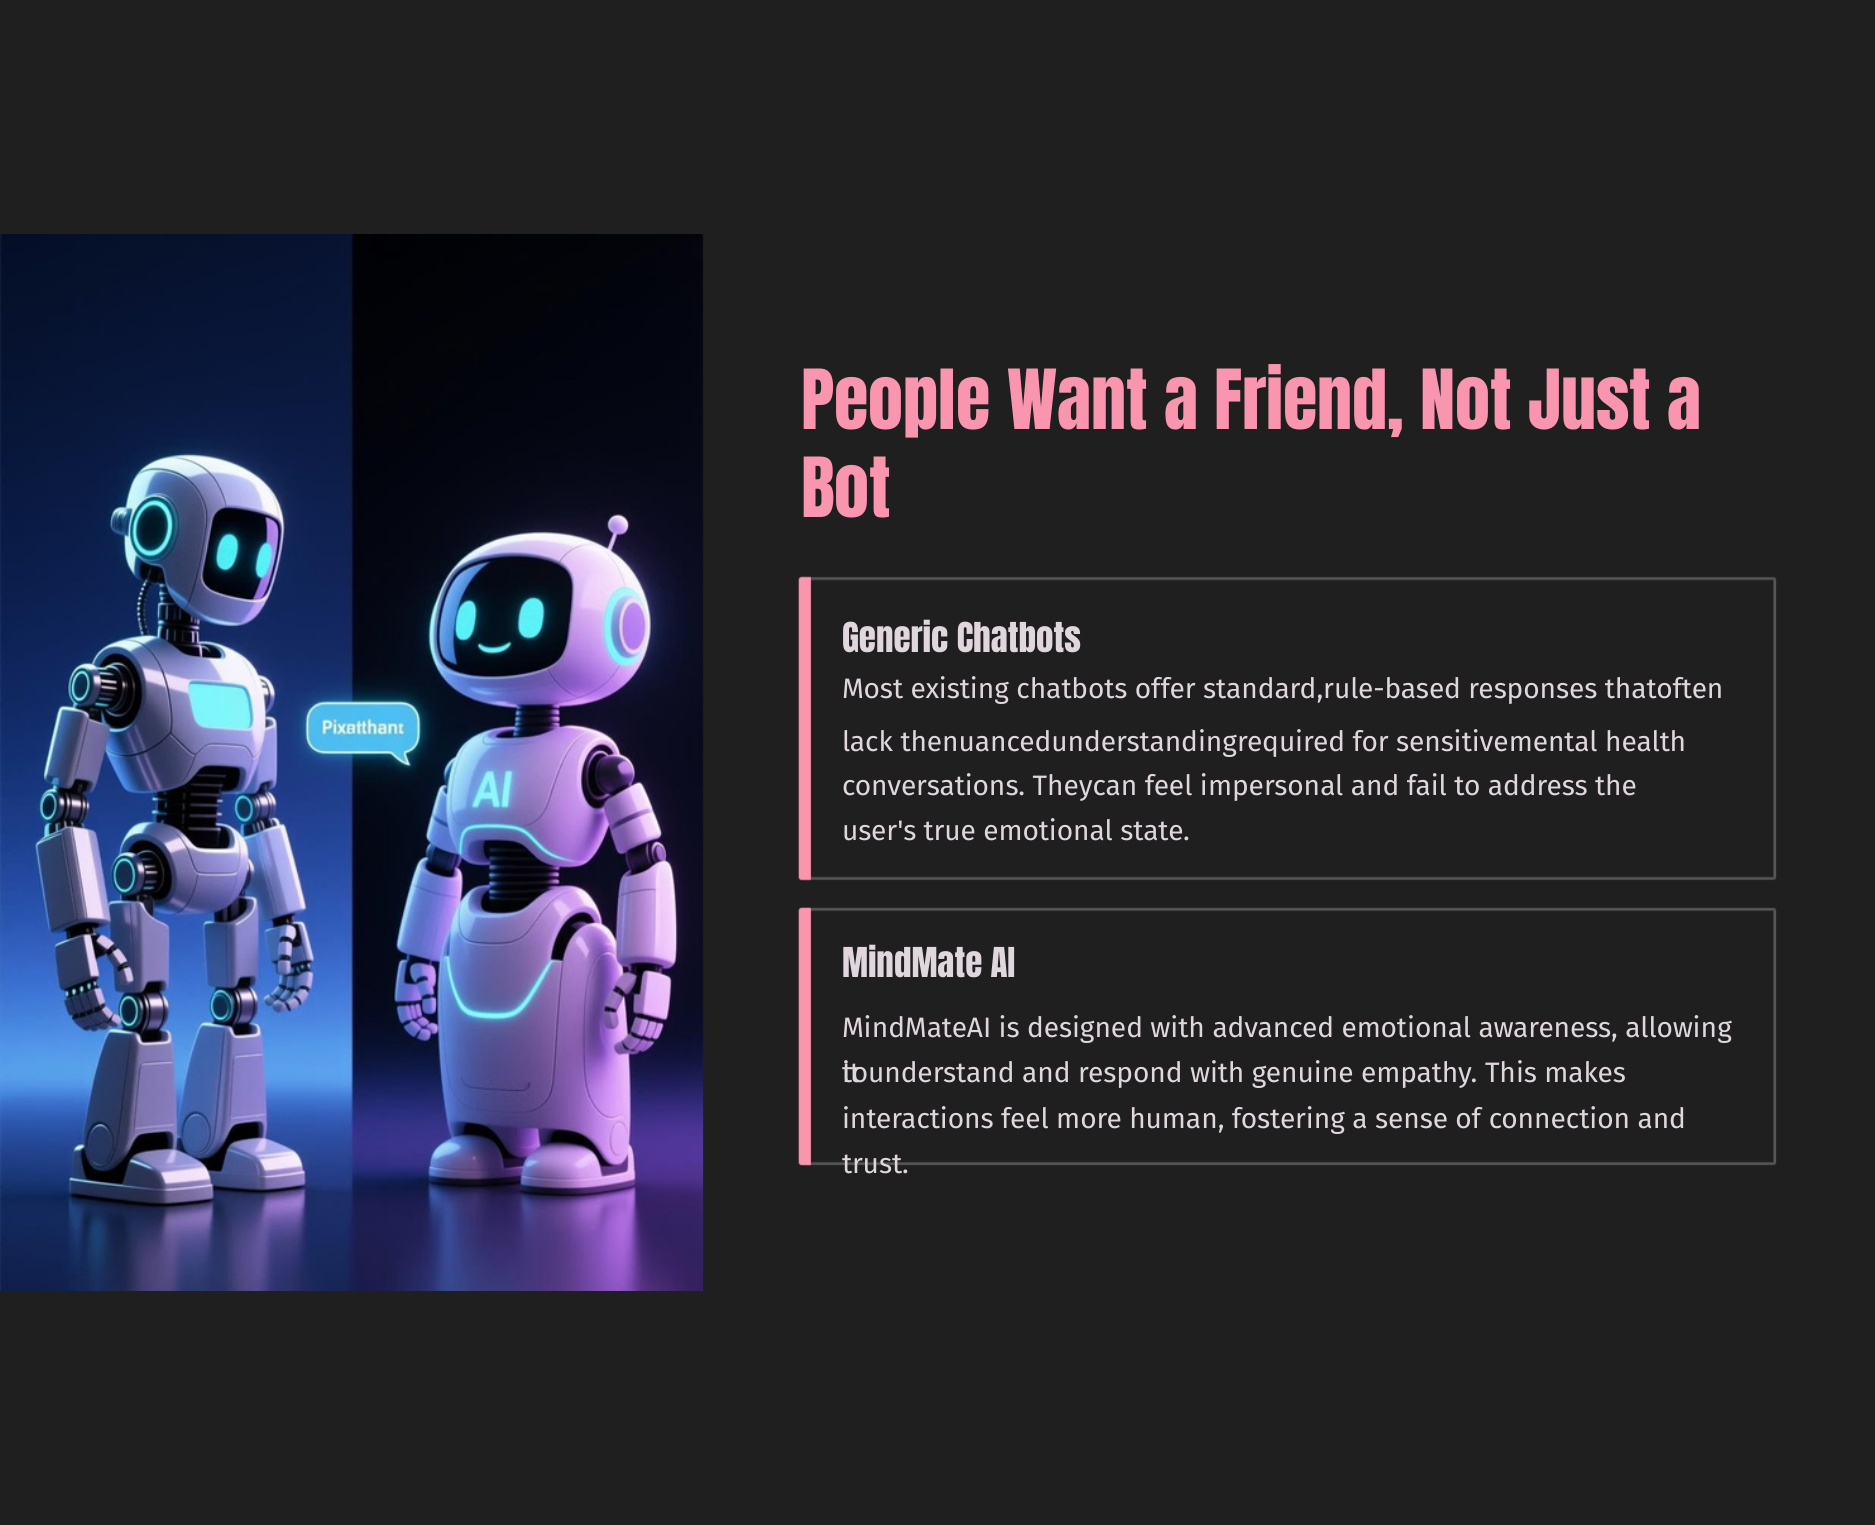

People Want a Friend, Not Just a Bot

Generic Chatbots
Most existing chatbots offer standard,rule-based responses thatoften

lack thenuancedunderstandingrequired for sensitivemental health conversations. Theycan feel impersonal and fail to address the user's true emotional state.

MindMate AI

MindMateAI is designed with advanced emotional awareness, allowing it
tounderstand and respond with genuine empathy. This makes interactions feel more human, fostering a sense of connection and trust.